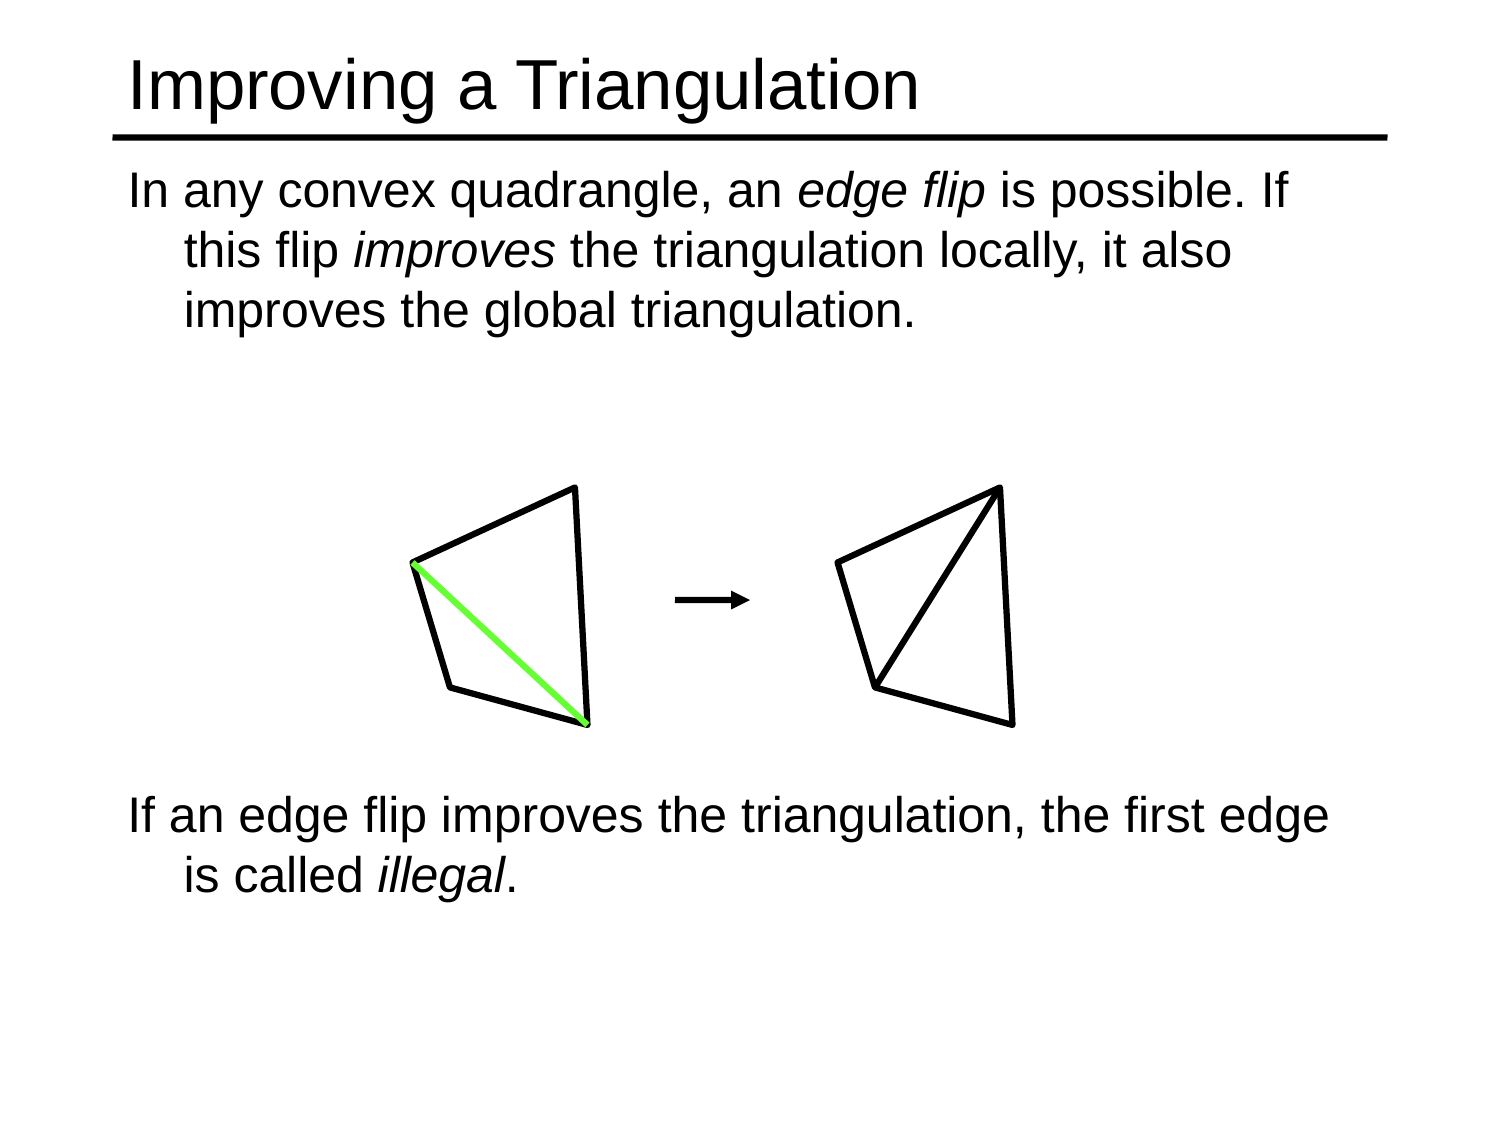

# Improving a Triangulation
In any convex quadrangle, an edge flip is possible. If this flip improves the triangulation locally, it also improves the global triangulation.

If an edge flip improves the triangulation, the first edge is called illegal.